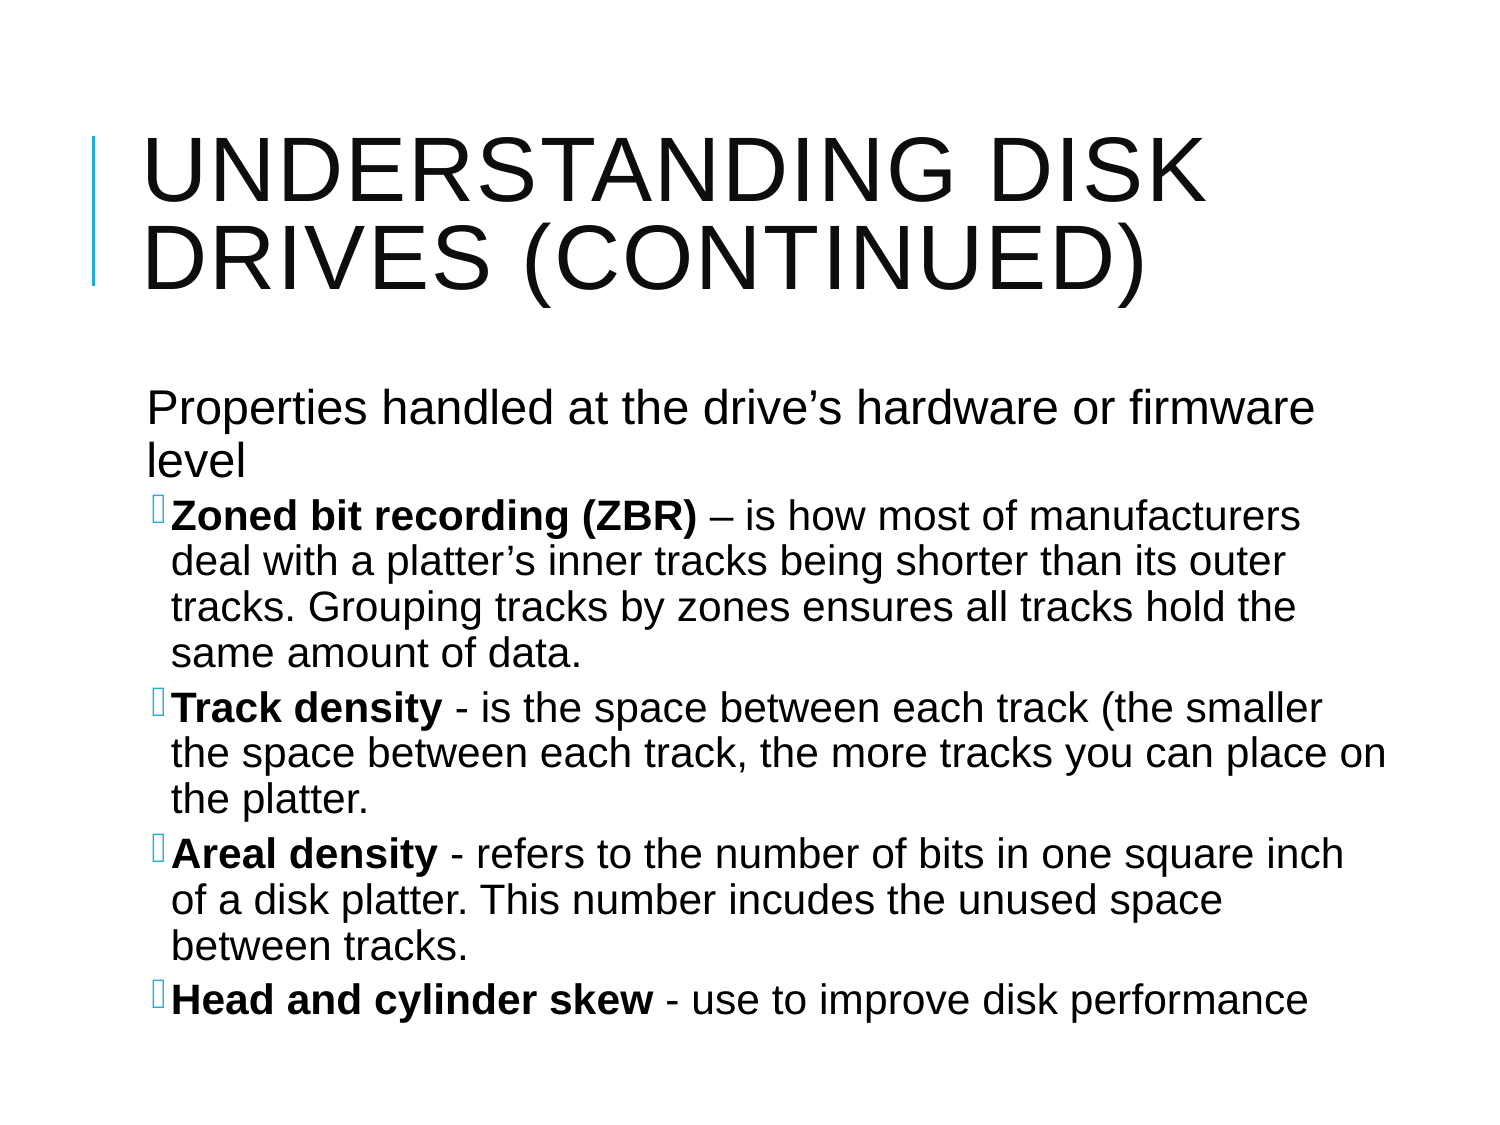

# Understanding Disk Drives (continued)
Properties handled at the drive’s hardware or firmware level
Zoned bit recording (ZBR) – is how most of manufacturers deal with a platter’s inner tracks being shorter than its outer tracks. Grouping tracks by zones ensures all tracks hold the same amount of data.
Track density - is the space between each track (the smaller the space between each track, the more tracks you can place on the platter.
Areal density - refers to the number of bits in one square inch of a disk platter. This number incudes the unused space between tracks.
Head and cylinder skew - use to improve disk performance